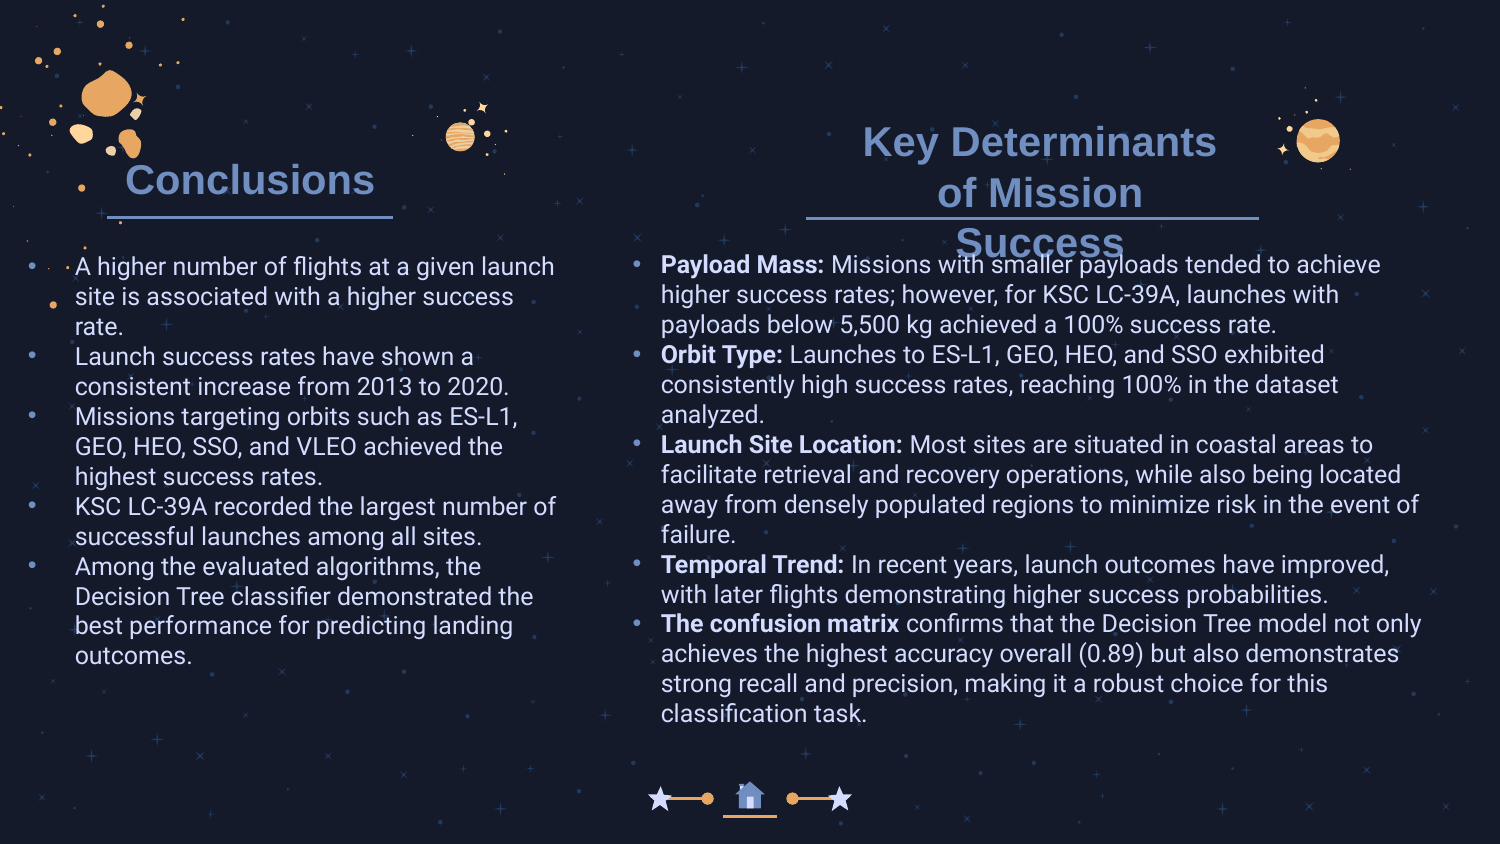

Key Determinants of Mission Success
Conclusions
Payload Mass: Missions with smaller payloads tended to achieve higher success rates; however, for KSC LC-39A, launches with payloads below 5,500 kg achieved a 100% success rate.
Orbit Type: Launches to ES-L1, GEO, HEO, and SSO exhibited consistently high success rates, reaching 100% in the dataset analyzed.
Launch Site Location: Most sites are situated in coastal areas to facilitate retrieval and recovery operations, while also being located away from densely populated regions to minimize risk in the event of failure.
Temporal Trend: In recent years, launch outcomes have improved, with later flights demonstrating higher success probabilities.
The confusion matrix confirms that the Decision Tree model not only achieves the highest accuracy overall (0.89) but also demonstrates strong recall and precision, making it a robust choice for this classification task.
A higher number of flights at a given launch site is associated with a higher success rate.
Launch success rates have shown a consistent increase from 2013 to 2020.
Missions targeting orbits such as ES-L1, GEO, HEO, SSO, and VLEO achieved the highest success rates.
KSC LC-39A recorded the largest number of successful launches among all sites.
Among the evaluated algorithms, the Decision Tree classifier demonstrated the best performance for predicting landing outcomes.